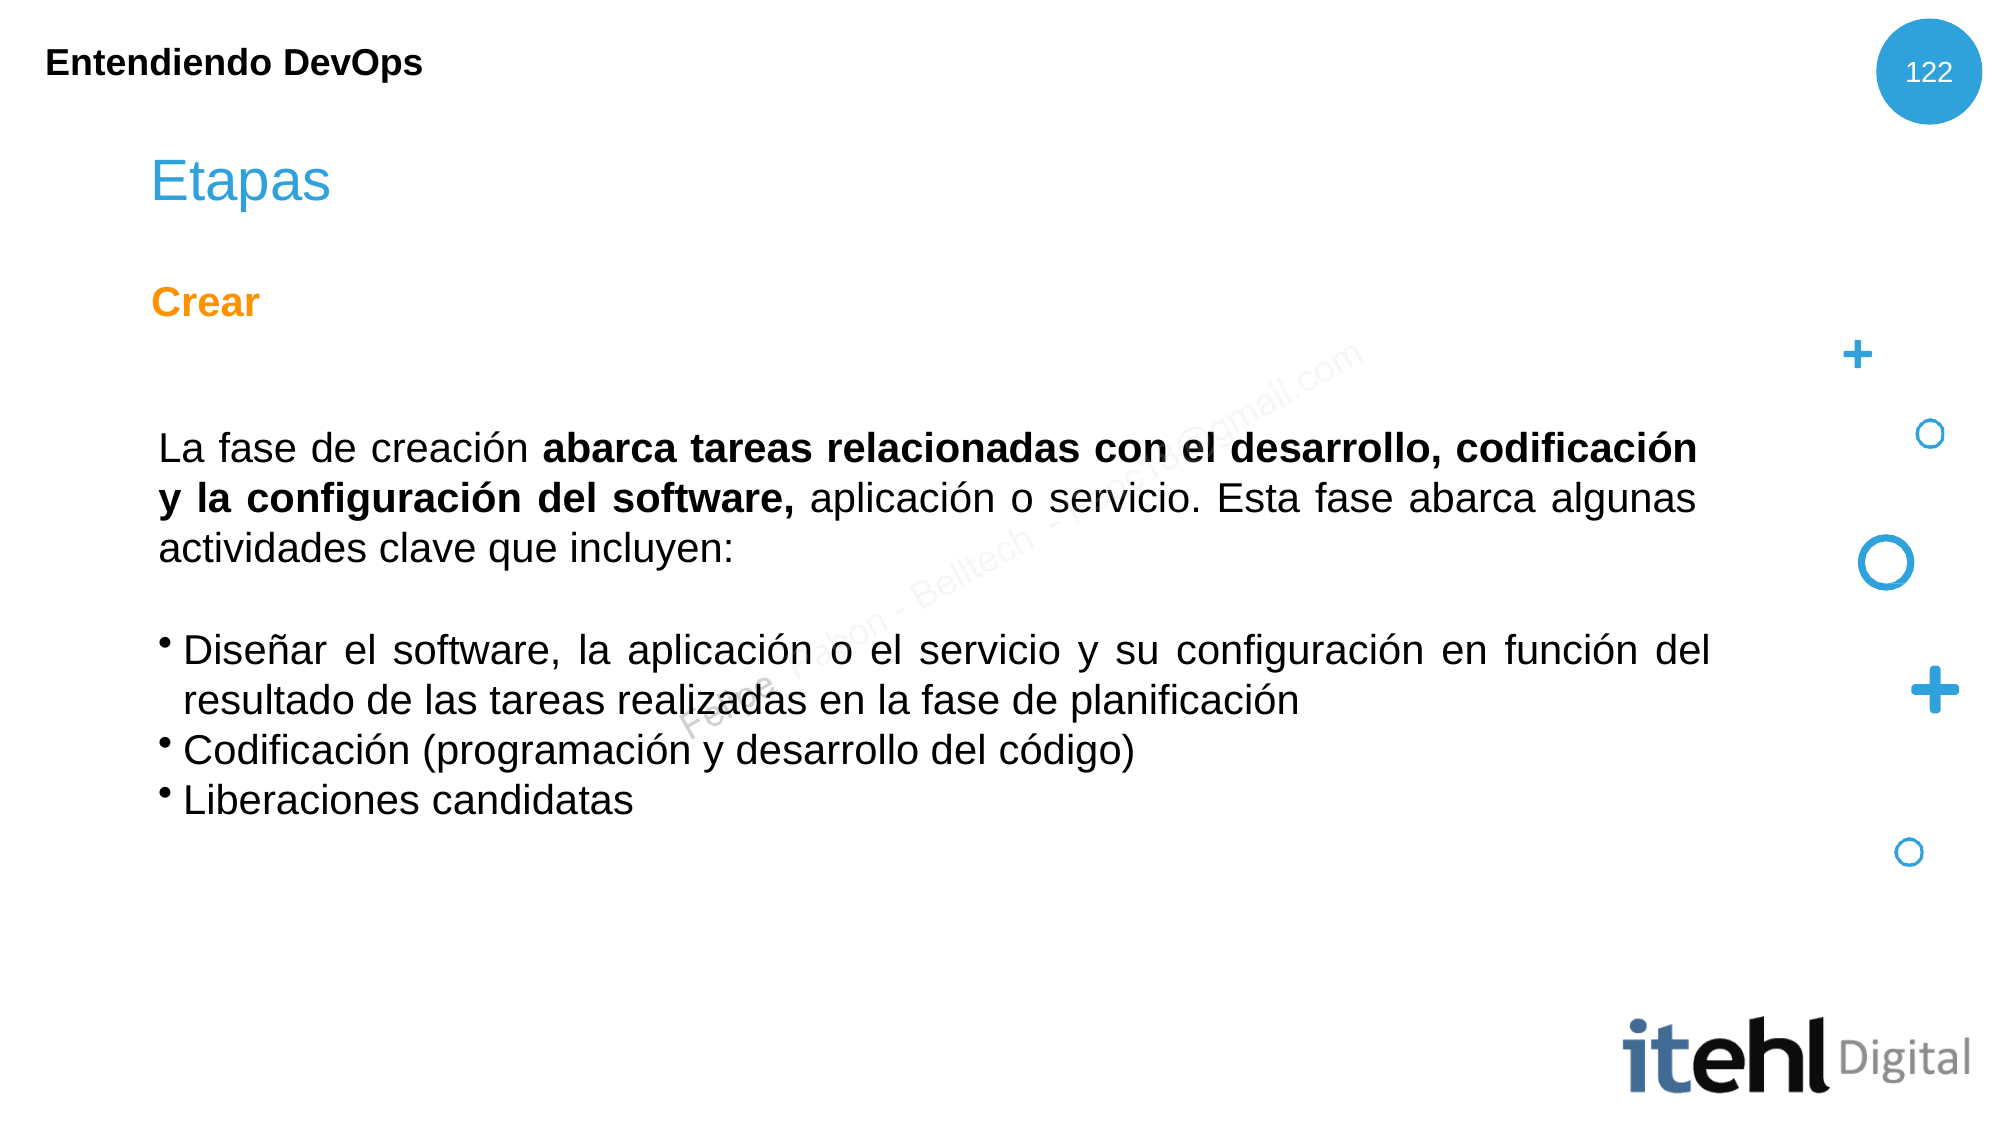

Entendiendo DevOps
122
# Etapas
Crear

La fase de creación abarca tareas relacionadas con el desarrollo, codificación  y la configuración del software, aplicación o servicio. Esta fase abarca algunas  actividades clave que incluyen:

Diseñar el software, la aplicación o el servicio y su configuración en función del
resultado de las tareas realizadas en la fase de planificación
Codificación (programación y desarrollo del código)
Liberaciones candidatas